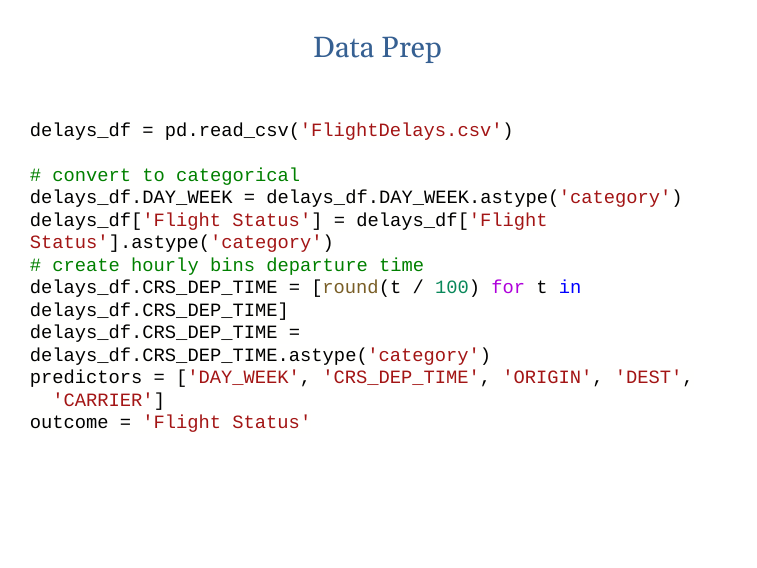

# Data Prep
delays_df = pd.read_csv('FlightDelays.csv')

# convert to categorical
delays_df.DAY_WEEK = delays_df.DAY_WEEK.astype('category')
delays_df['Flight Status'] = delays_df['Flight Status'].astype('category')
# create hourly bins departure time
delays_df.CRS_DEP_TIME = [round(t / 100) for t in delays_df.CRS_DEP_TIME]
delays_df.CRS_DEP_TIME = delays_df.CRS_DEP_TIME.astype('category')
predictors = ['DAY_WEEK', 'CRS_DEP_TIME', 'ORIGIN', 'DEST',
  'CARRIER']
outcome = 'Flight Status'